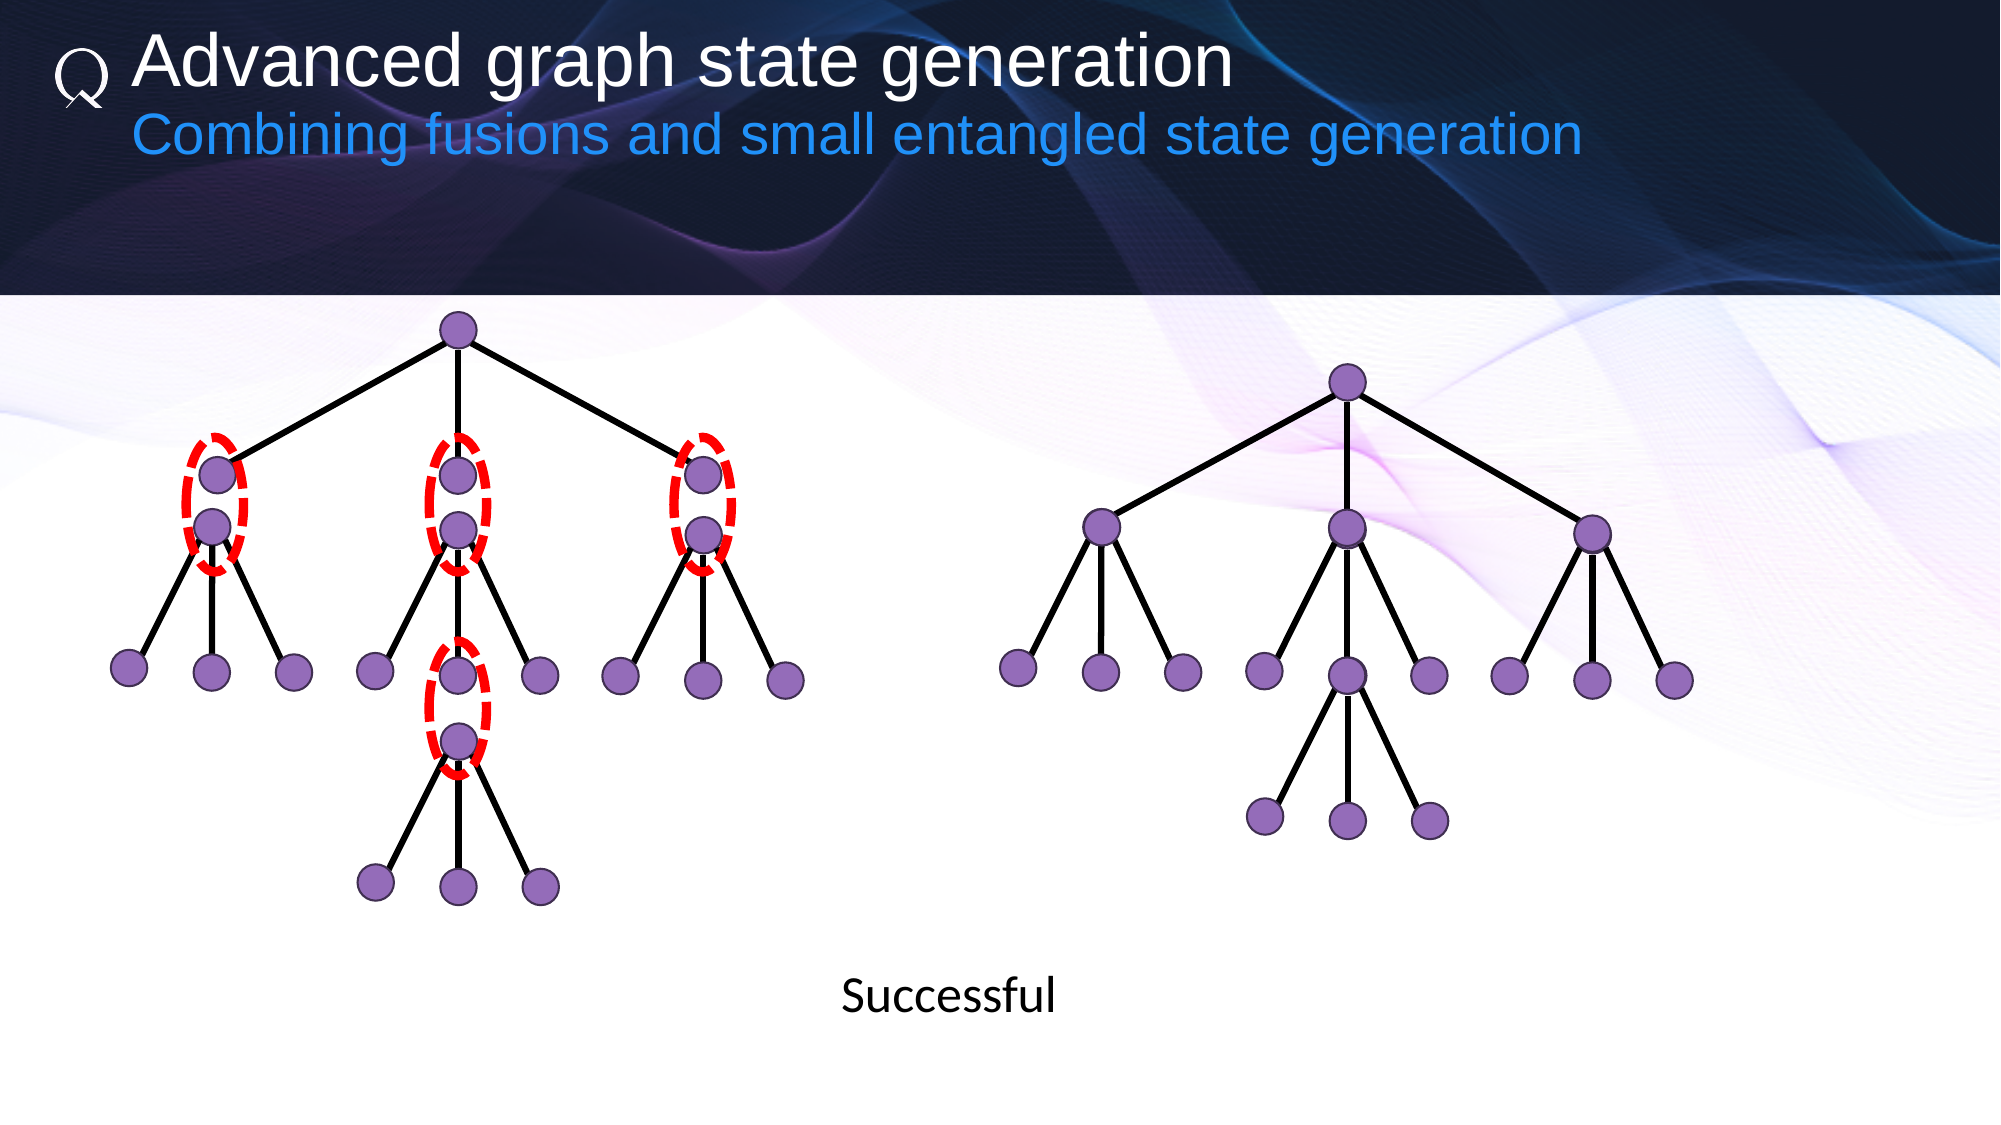

Advanced graph state generation
Combining fusions and small entangled state generation

Successful